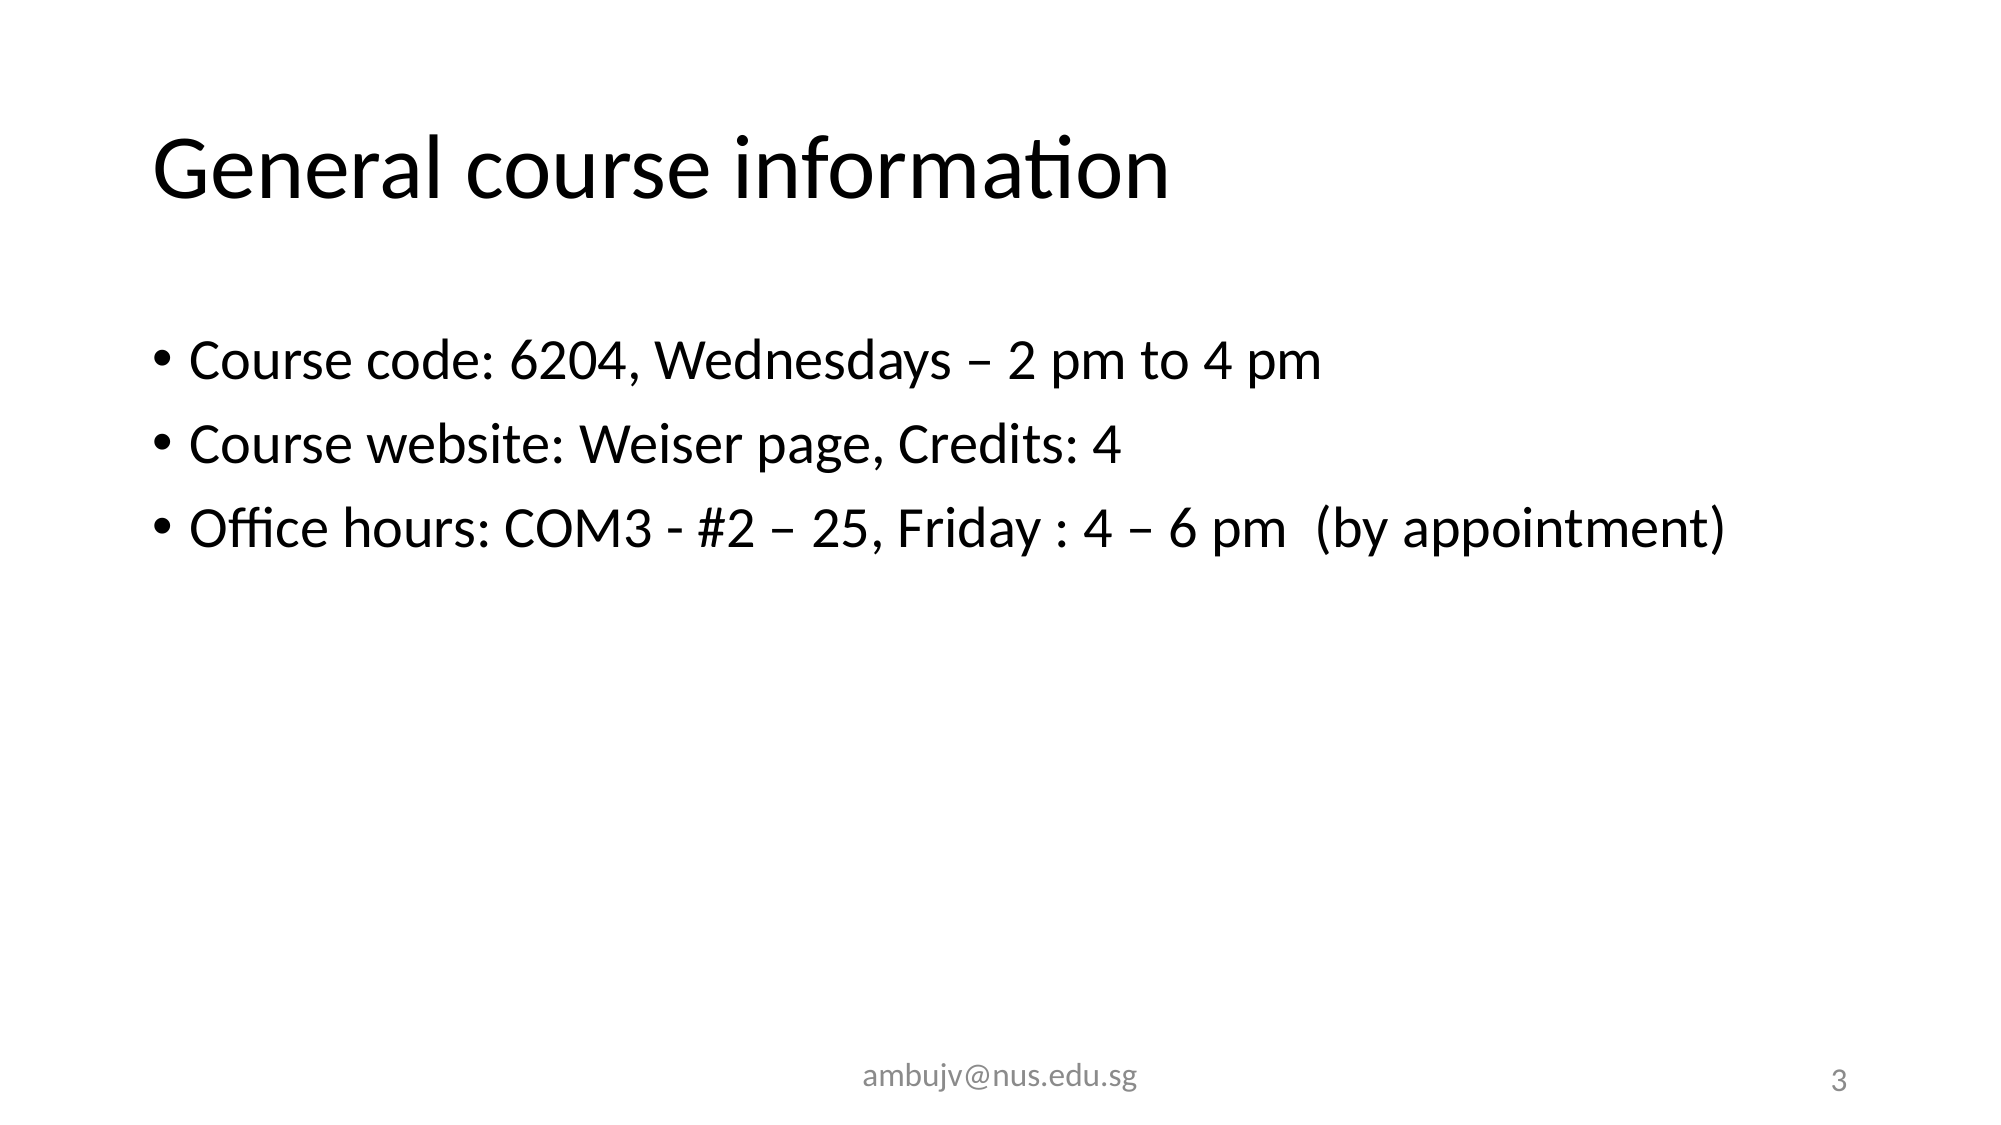

# General course information
Course code: 6204, Wednesdays – 2 pm to 4 pm
Course website: Weiser page, Credits: 4
Office hours: COM3 - #2 – 25, Friday : 4 – 6 pm  (by appointment)
ambujv@nus.edu.sg
3